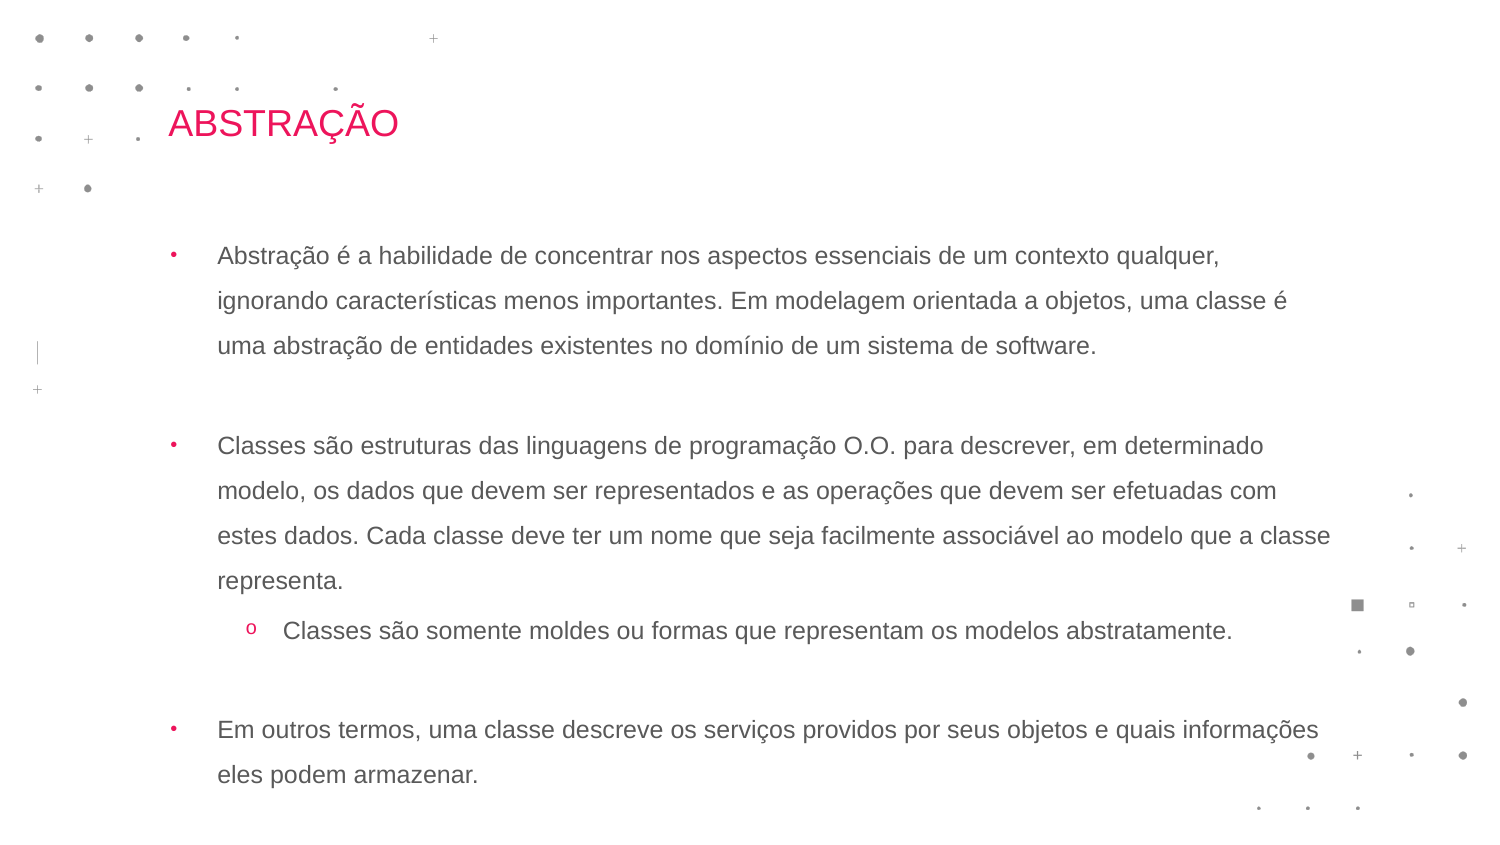

ABSTRAÇÃO
Abstração é a habilidade de concentrar nos aspectos essenciais de um contexto qualquer, ignorando características menos importantes. Em modelagem orientada a objetos, uma classe é uma abstração de entidades existentes no domínio de um sistema de software.

Classes são estruturas das linguagens de programação O.O. para descrever, em determinado modelo, os dados que devem ser representados e as operações que devem ser efetuadas com estes dados. Cada classe deve ter um nome que seja facilmente associável ao modelo que a classe representa.
Classes são somente moldes ou formas que representam os modelos abstratamente.

Em outros termos, uma classe descreve os serviços providos por seus objetos e quais informações eles podem armazenar.